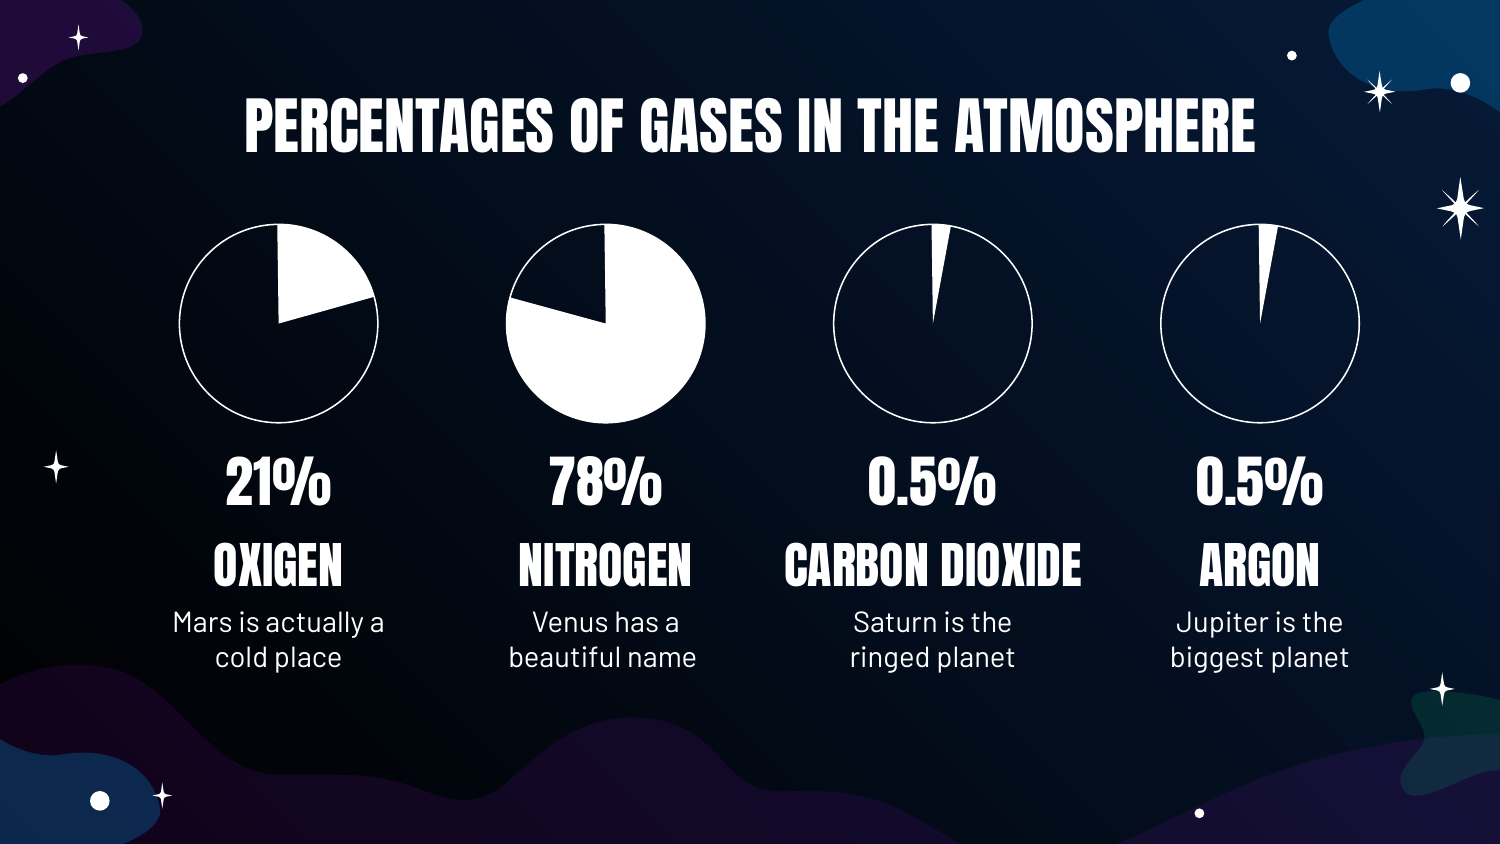

# PERCENTAGES OF GASES IN THE ATMOSPHERE

21%
78%
0.5%
0.5%
OXIGEN
NITROGEN
CARBON DIOXIDE
ARGON
Mars is actually a cold place
Venus has a beautiful name
Saturn is the ringed planet
Jupiter is the biggest planet